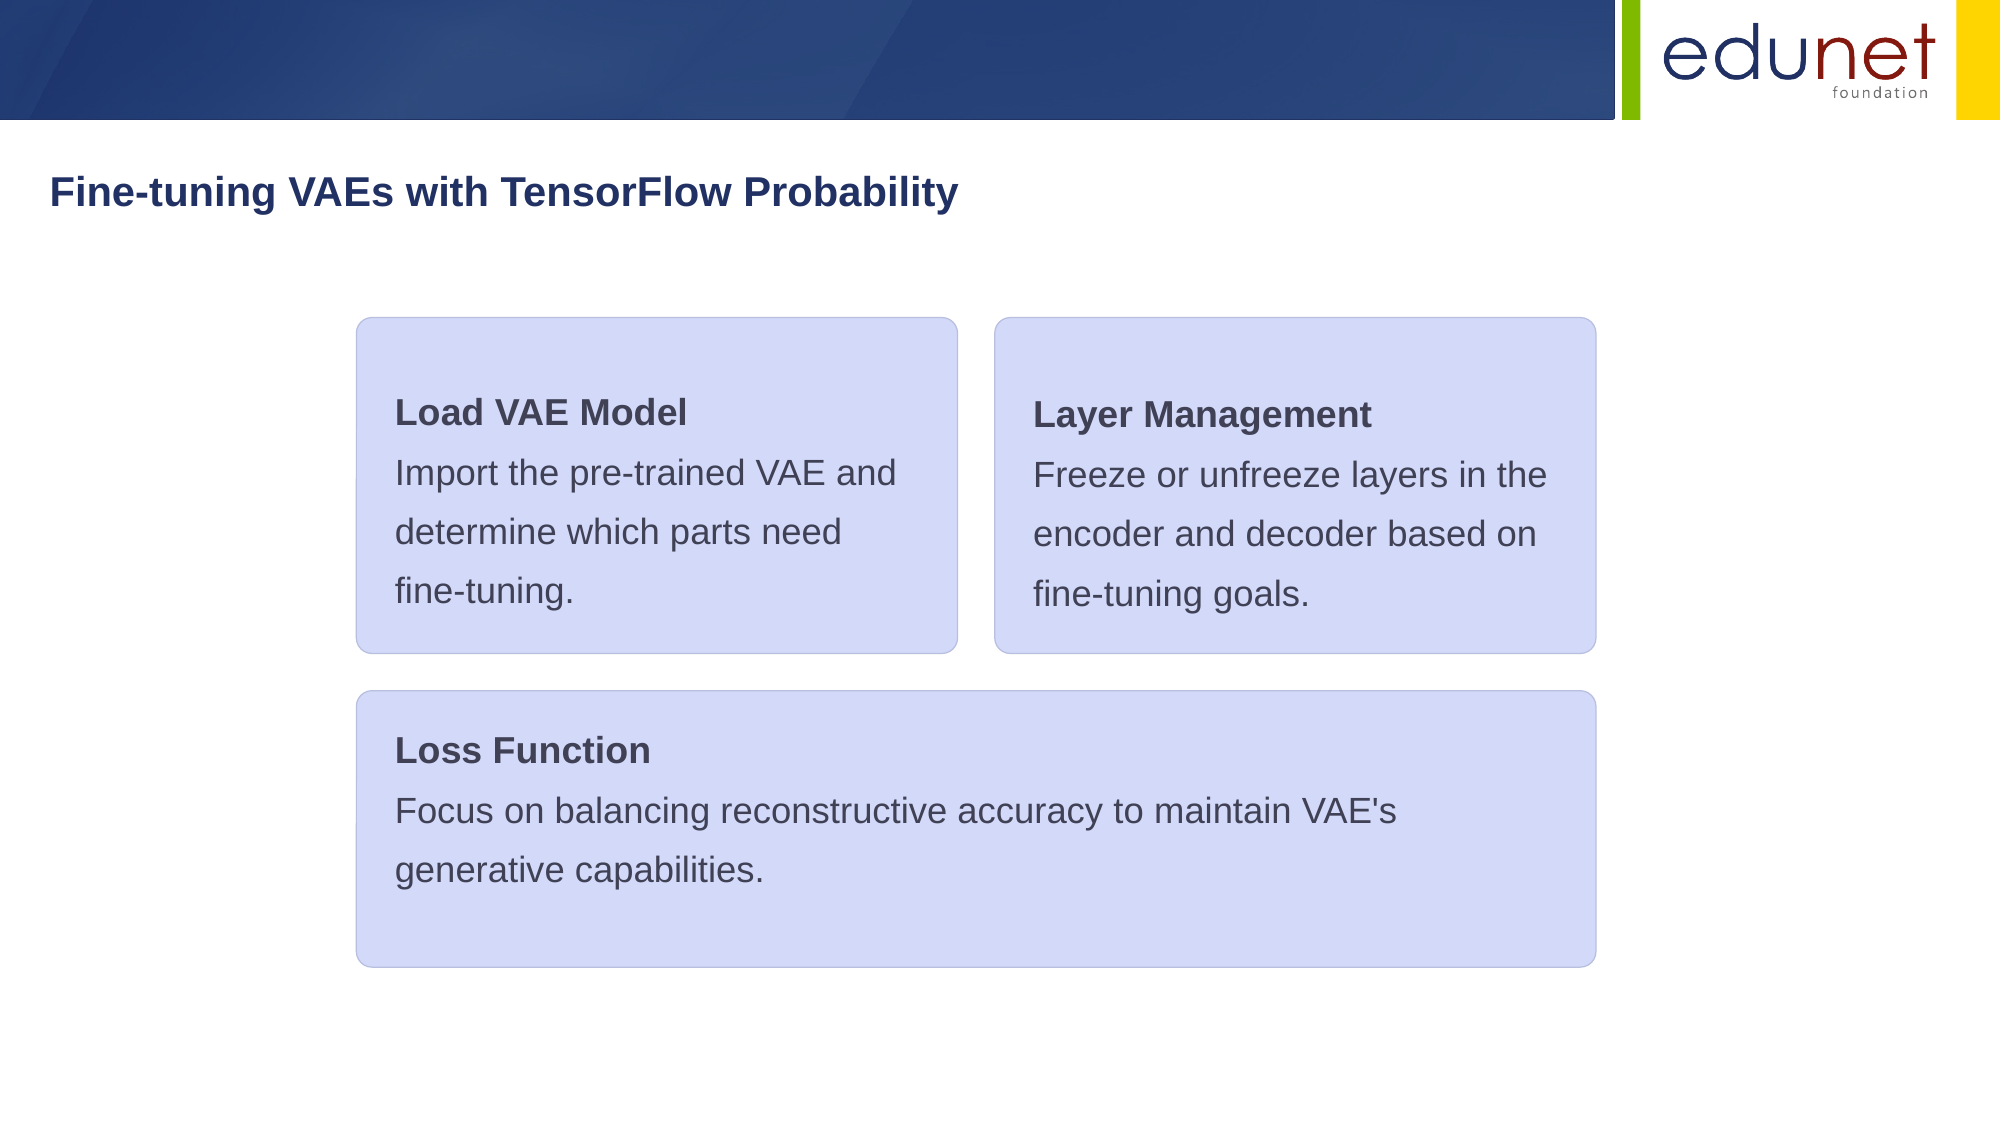

Fine-tuning VAEs with TensorFlow Probability

Load VAE Model
Import the pre-trained VAE and determine which parts need fine-tuning.
Layer Management
Freeze or unfreeze layers in the encoder and decoder based on fine-tuning goals.

Loss Function
Focus on balancing reconstructive accuracy to maintain VAE's generative capabilities.